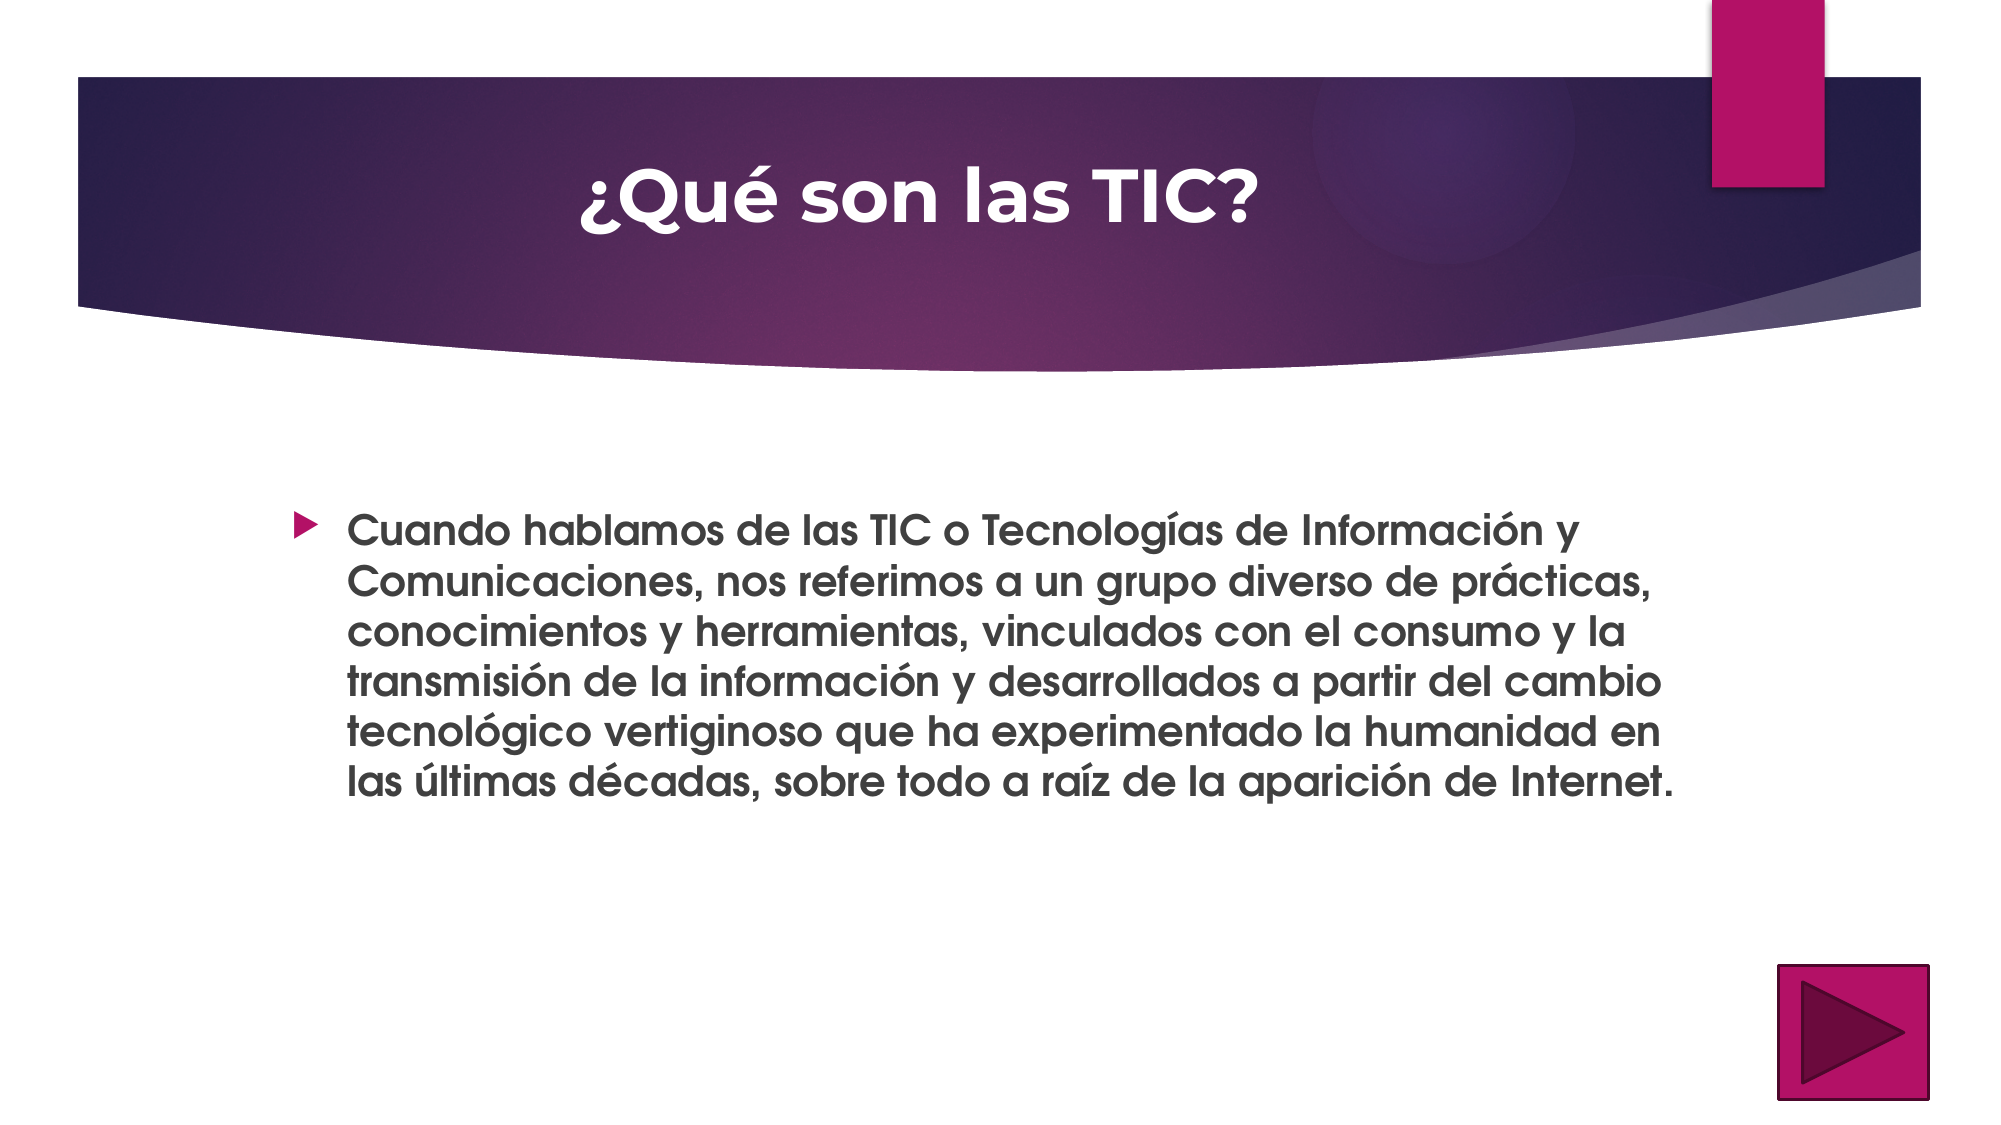

# ¿Qué son las TIC?
Cuando hablamos de las TIC o Tecnologías de Información y Comunicaciones, nos referimos a un grupo diverso de prácticas, conocimientos y herramientas, vinculados con el consumo y la transmisión de la información y desarrollados a partir del cambio tecnológico vertiginoso que ha experimentado la humanidad en las últimas décadas, sobre todo a raíz de la aparición de Internet.